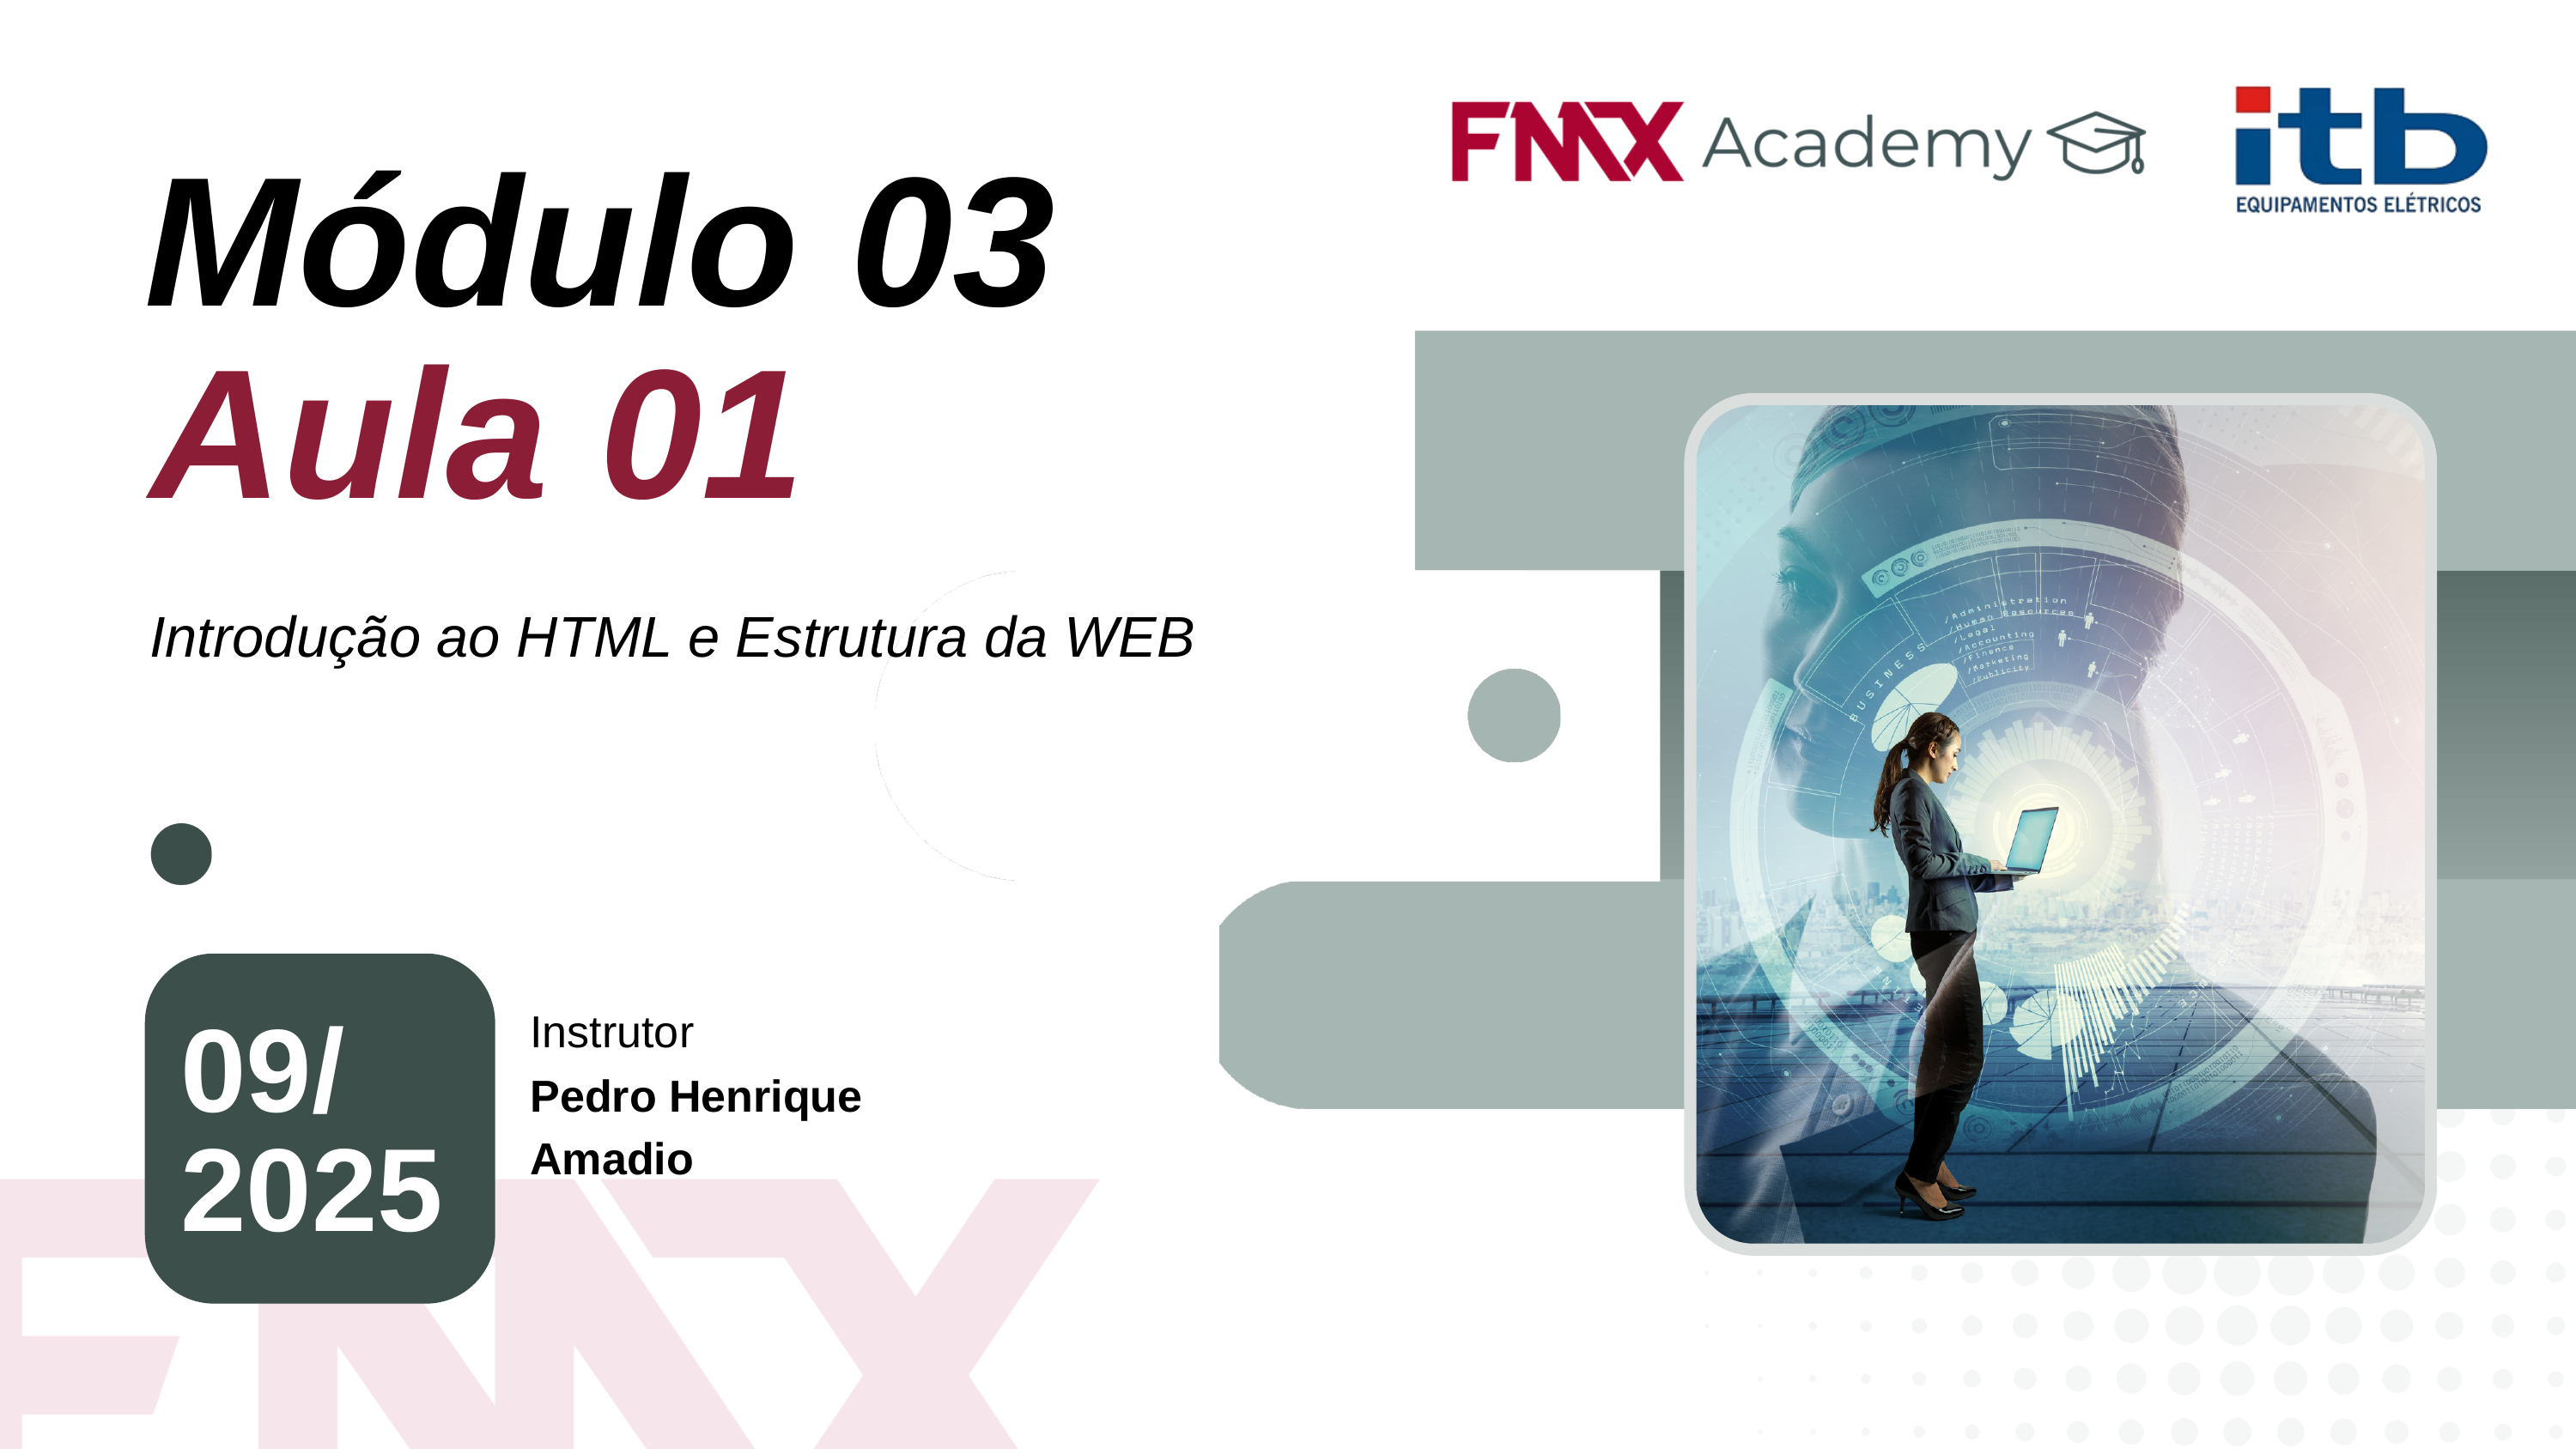

Módulo 03
Aula 01

Introdução ao HTML e Estrutura da WEB

Instrutor
09/
2025
Pedro Henrique Amadio